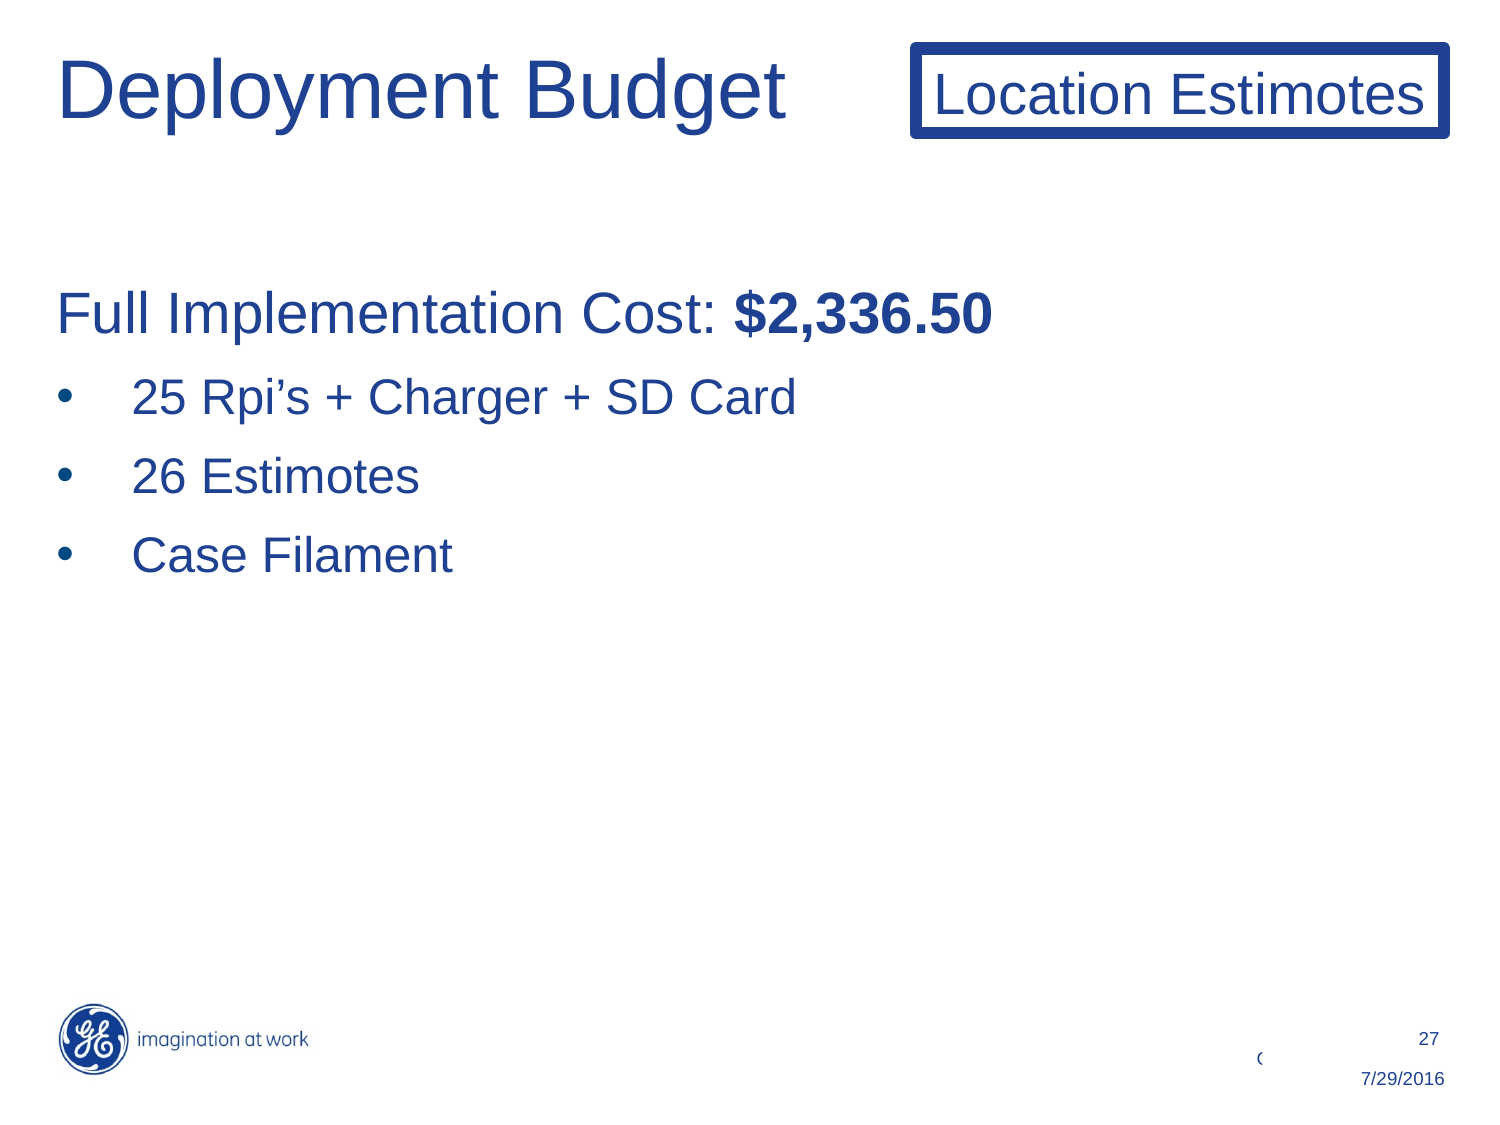

# Deployment Budget
Location Estimotes
Full Implementation Cost: $2,336.50
25 Rpi’s + Charger + SD Card
26 Estimotes
Case Filament